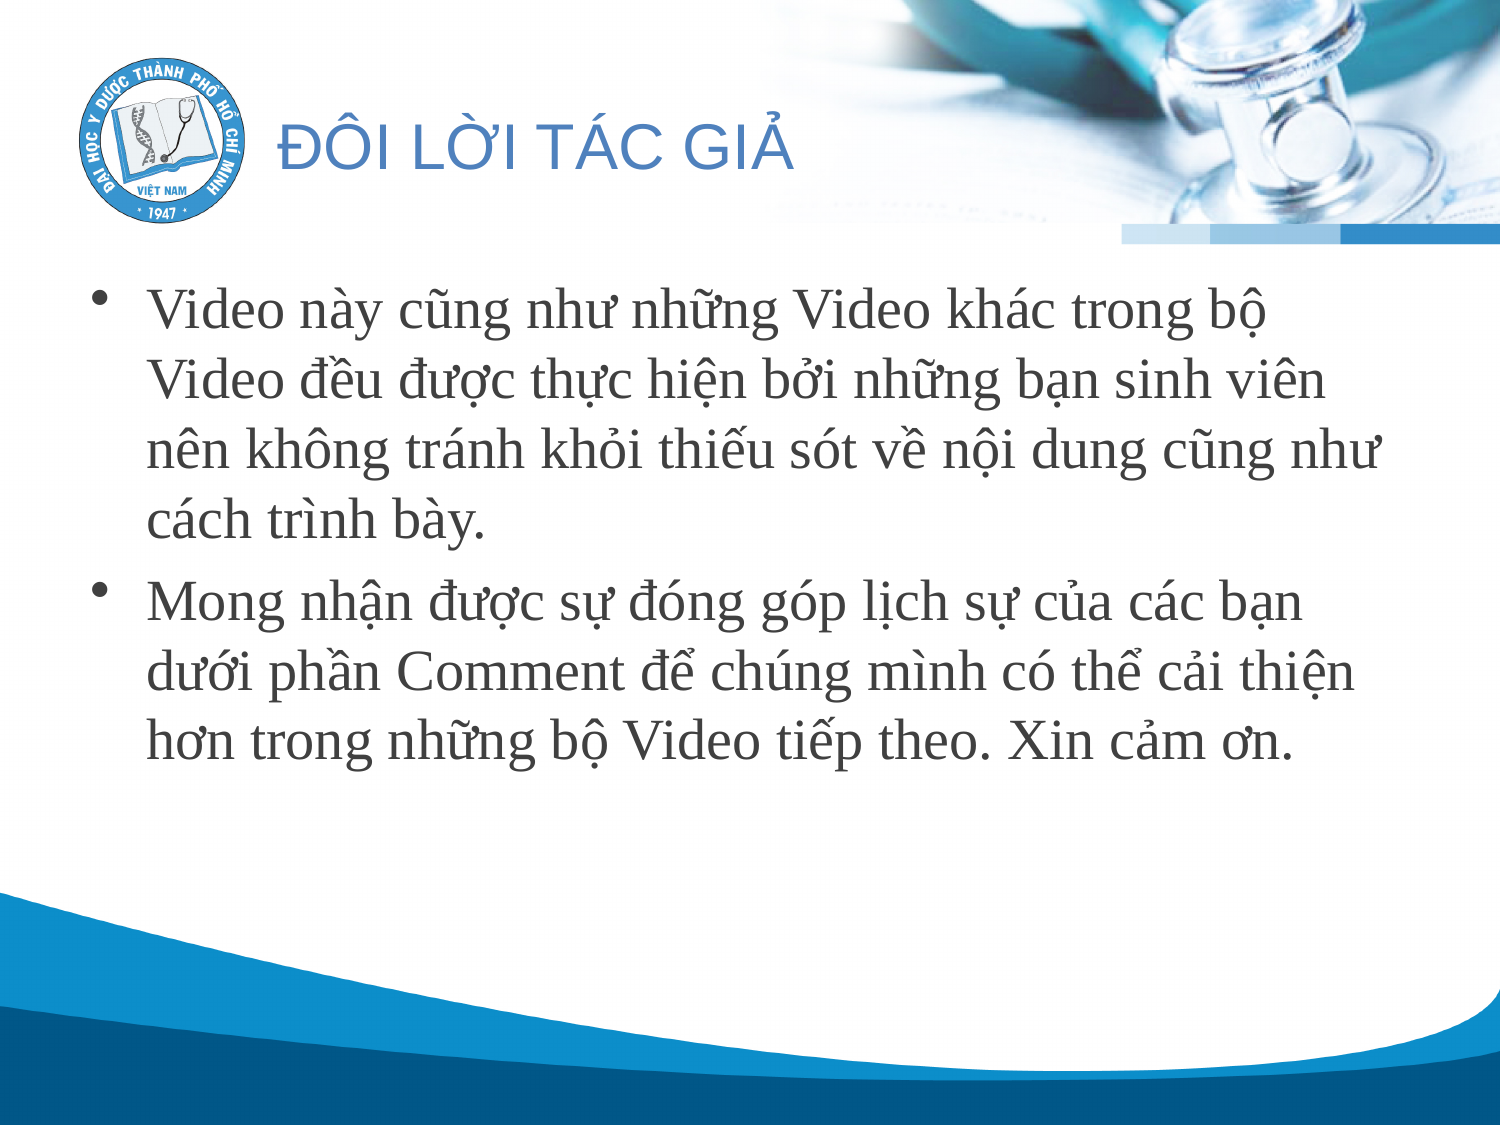

# ĐÔI LỜI TÁC GIẢ
Video này cũng như những Video khác trong bộ Video đều được thực hiện bởi những bạn sinh viên nên không tránh khỏi thiếu sót về nội dung cũng như cách trình bày.
Mong nhận được sự đóng góp lịch sự của các bạn dưới phần Comment để chúng mình có thể cải thiện hơn trong những bộ Video tiếp theo. Xin cảm ơn.